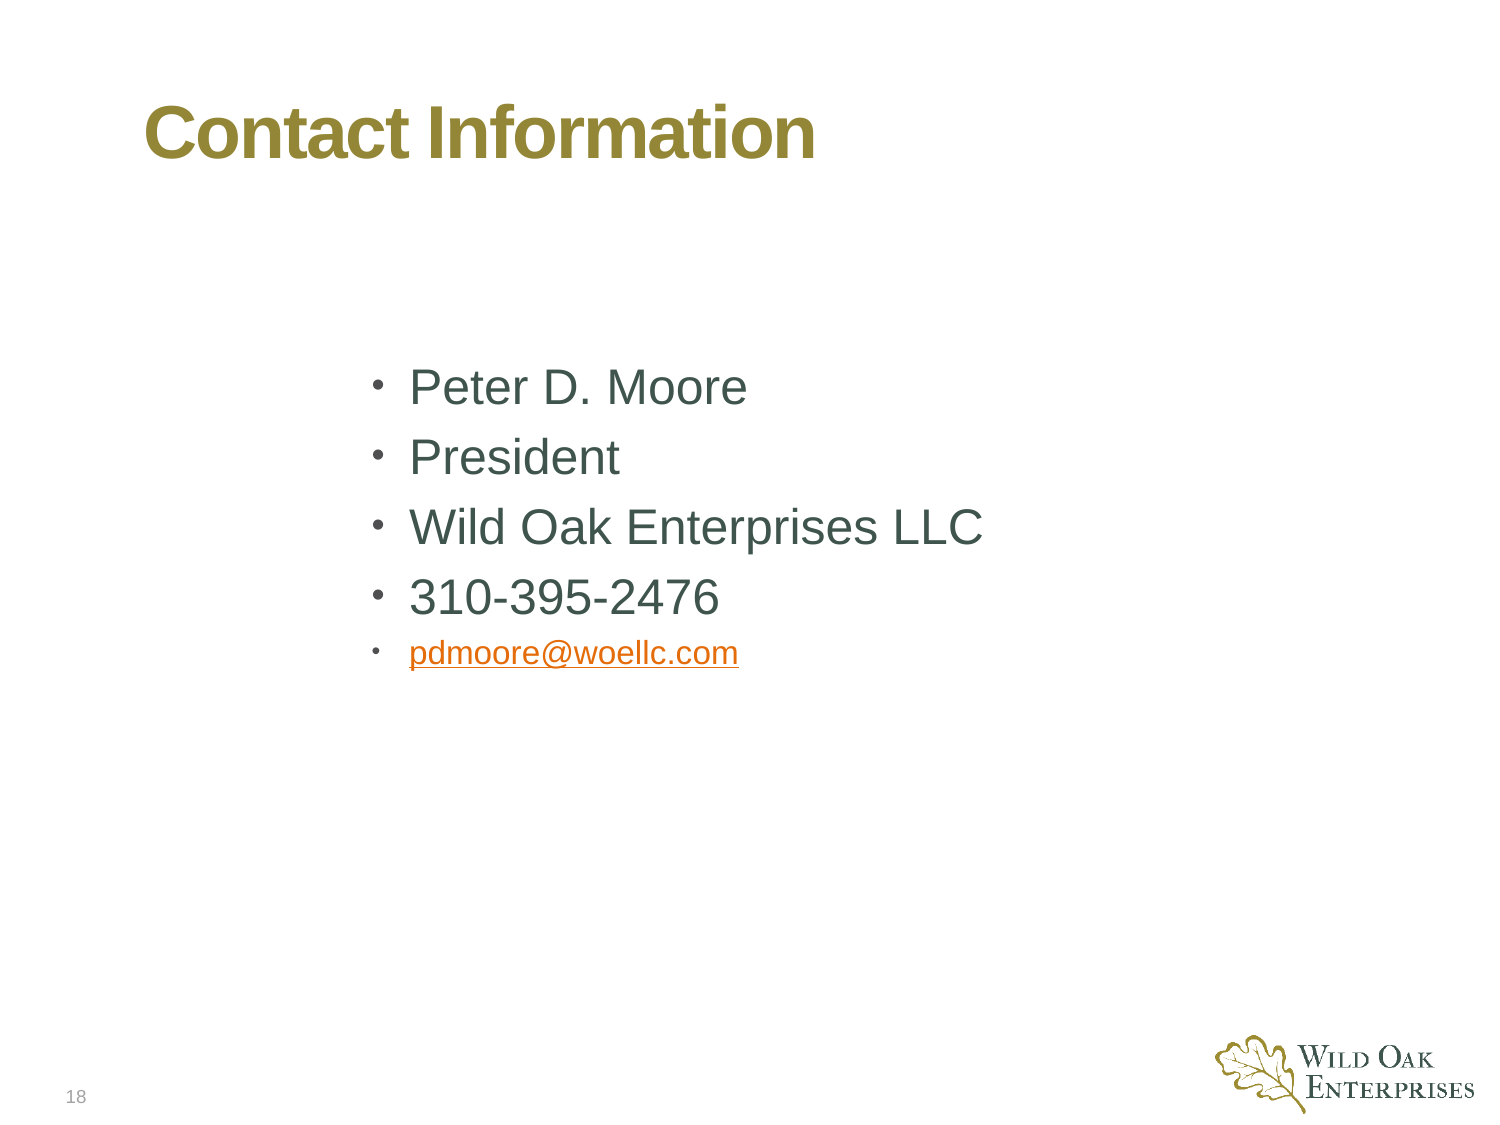

# Contact Information

Peter D. Moore
President
Wild Oak Enterprises LLC
310-395-2476
pdmoore@woellc.com

18